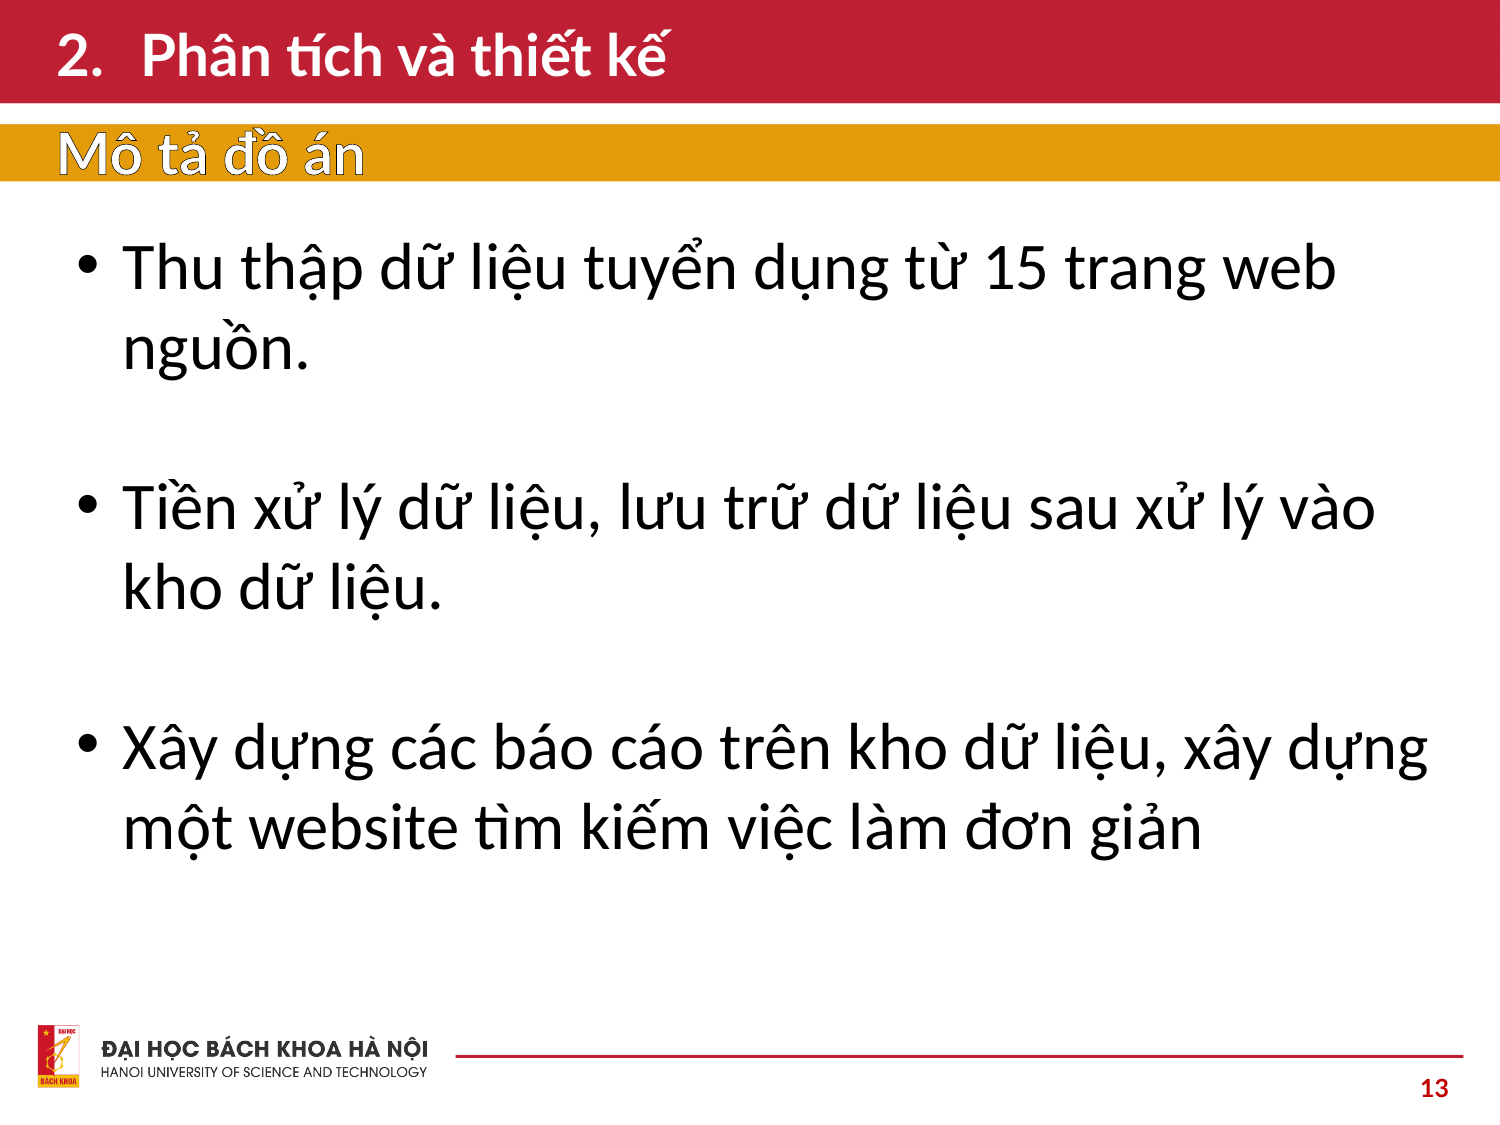

# Phân tích và thiết kế
Mô tả đồ án

Thu thập dữ liệu tuyển dụng từ 15 trang web nguồn.

Tiền xử lý dữ liệu, lưu trữ dữ liệu sau xử lý vào kho dữ liệu.

Xây dựng các báo cáo trên kho dữ liệu, xây dựng một website tìm kiếm việc làm đơn giản
13